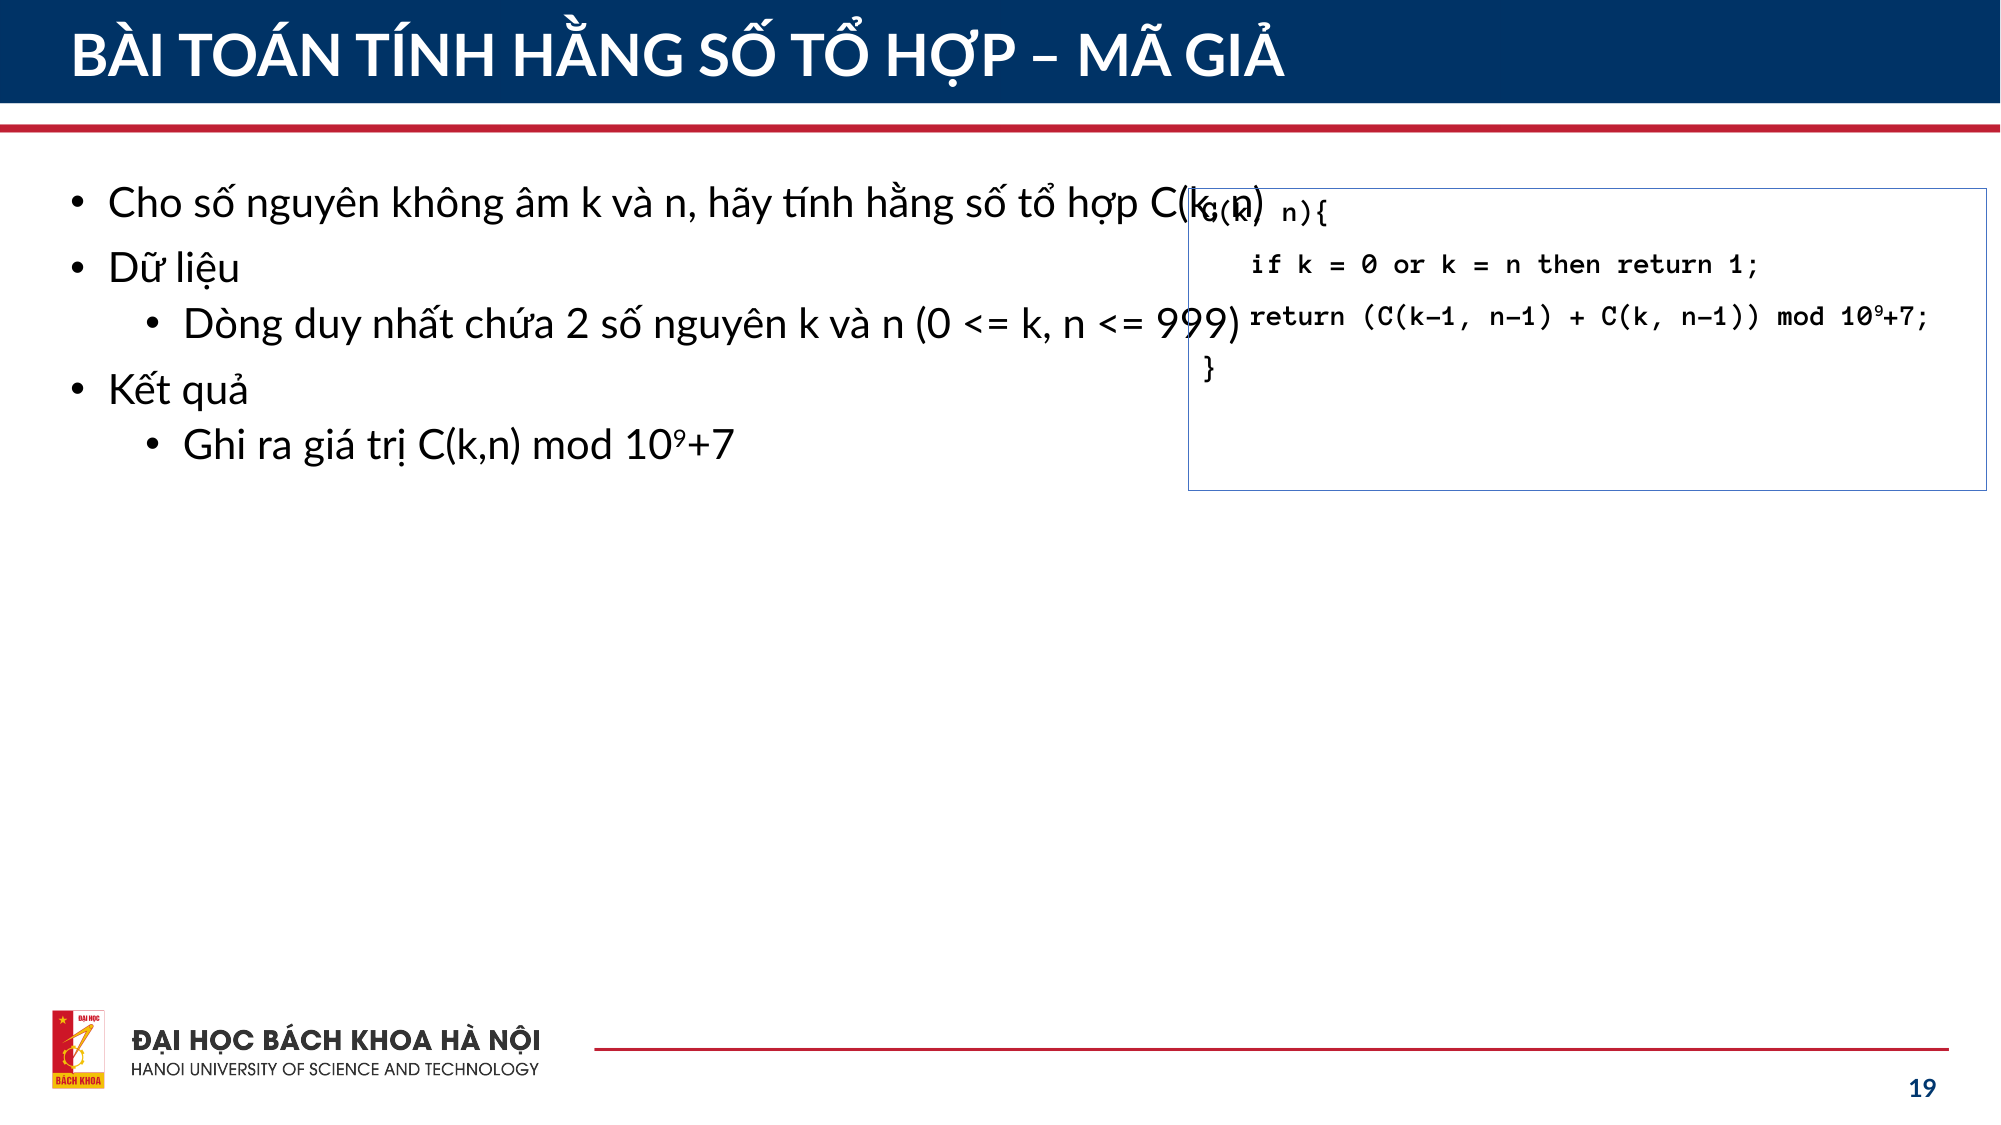

# BÀI TOÁN TÍNH HẰNG SỐ TỔ HỢP – MÃ GIẢ
Cho số nguyên không âm k và n, hãy tính hằng số tổ hợp C(k, n)
Dữ liệu
Dòng duy nhất chứa 2 số nguyên k và n (0 <= k, n <= 999)
Kết quả
Ghi ra giá trị C(k,n) mod 109+7

C(k, n){
   if k = 0 or k = n then return 1;
   return (C(k-1, n-1) + C(k, n-1)) mod 109+7;
}
19